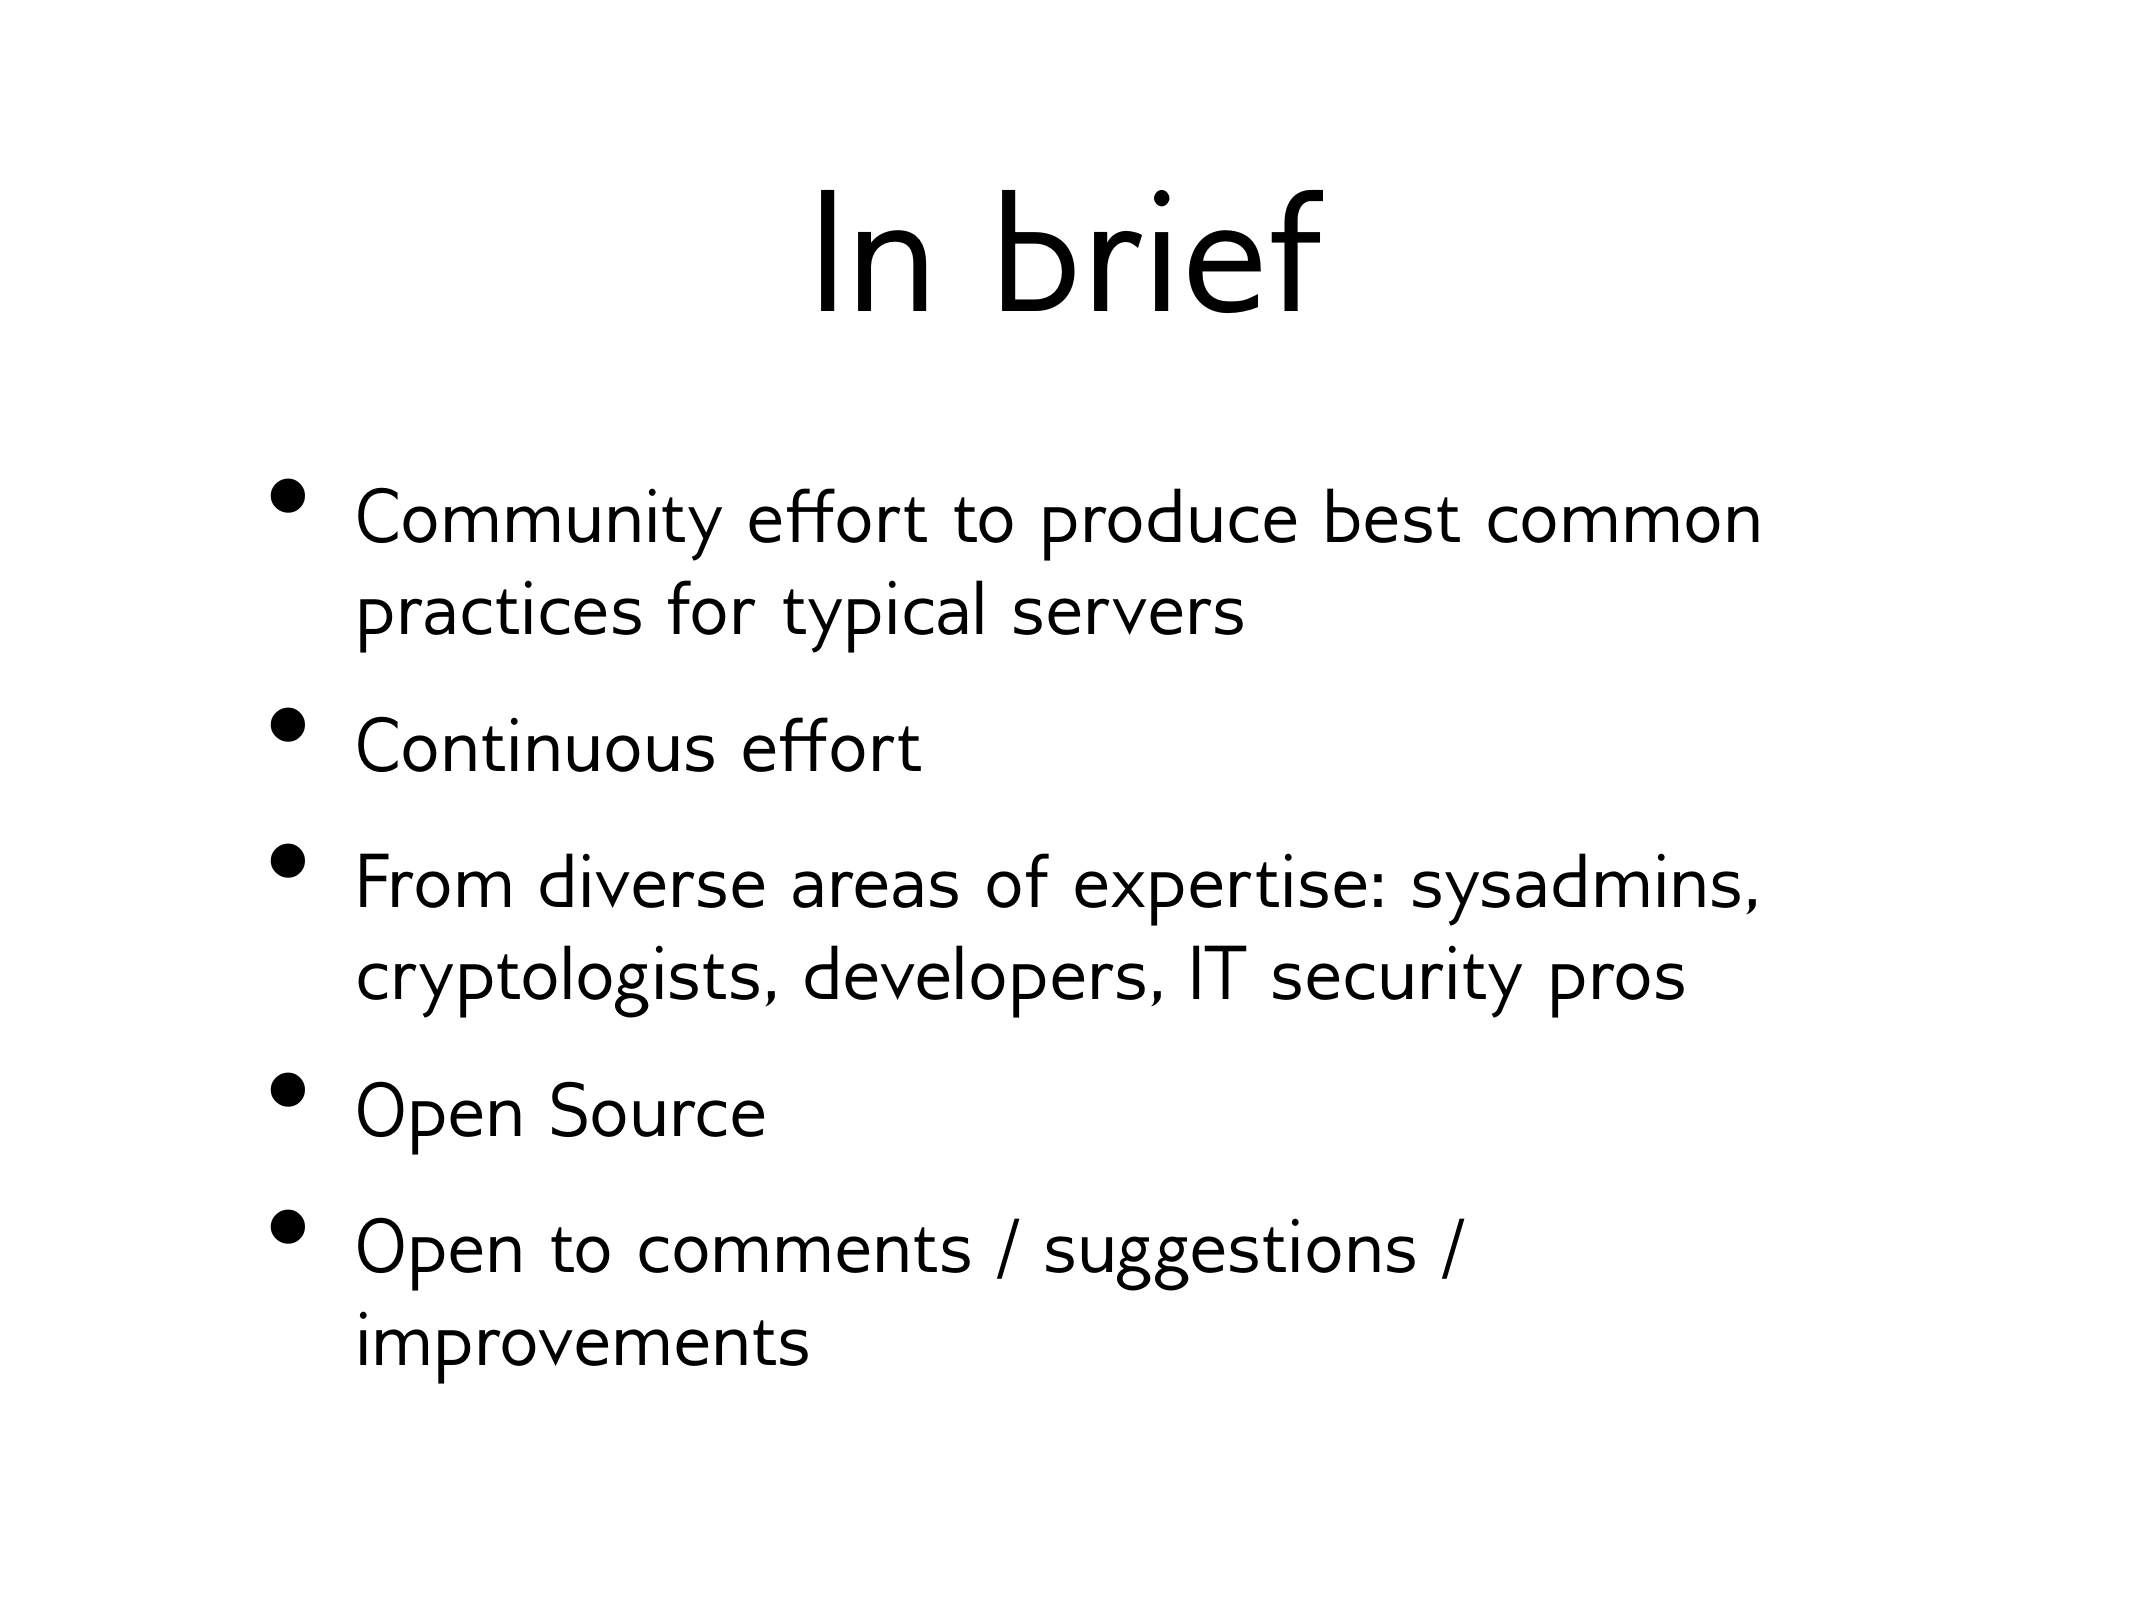

# In brief
Community effort to produce best common practices for typical servers
Continuous effort
From diverse areas of expertise: sysadmins, cryptologists, developers, IT security pros
Open Source
Open to comments / suggestions / improvements